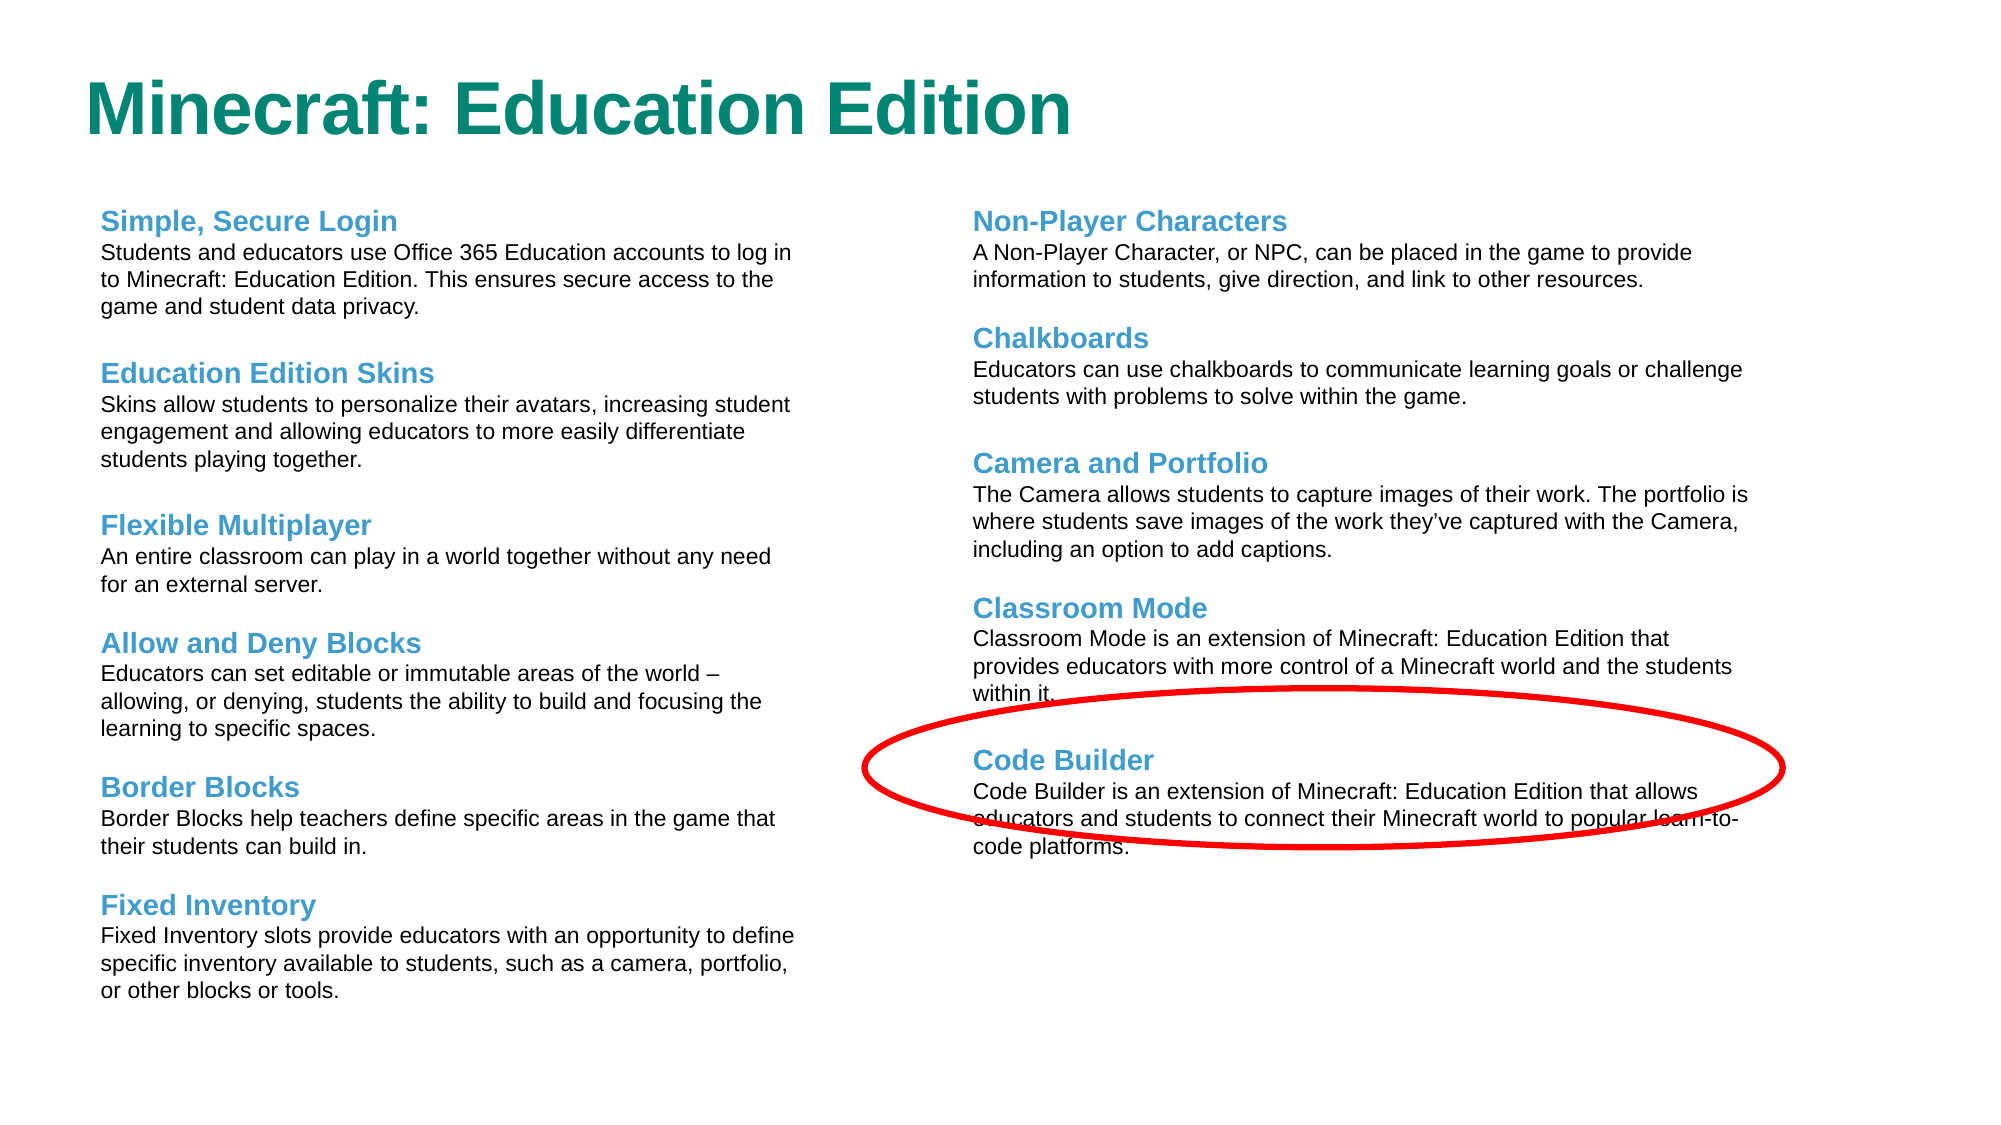

# Minecraft: Education Edition
Simple, Secure Login
Students and educators use Office 365 Education accounts to log in to Minecraft: Education Edition. This ensures secure access to the game and student data privacy.

Education Edition Skins
Skins allow students to personalize their avatars, increasing student engagement and allowing educators to more easily differentiate students playing together.

Flexible Multiplayer
An entire classroom can play in a world together without any need for an external server.

Allow and Deny Blocks
Educators can set editable or immutable areas of the world – allowing, or denying, students the ability to build and focusing the learning to specific spaces.

Border Blocks
Border Blocks help teachers define specific areas in the game that their students can build in.

Fixed Inventory
Fixed Inventory slots provide educators with an opportunity to define specific inventory available to students, such as a camera, portfolio, or other blocks or tools.
Non-Player Characters
A Non-Player Character, or NPC, can be placed in the game to provide information to students, give direction, and link to other resources.

Chalkboards
Educators can use chalkboards to communicate learning goals or challenge students with problems to solve within the game.

Camera and Portfolio
The Camera allows students to capture images of their work. The portfolio is where students save images of the work they’ve captured with the Camera, including an option to add captions.

Classroom Mode
Classroom Mode is an extension of Minecraft: Education Edition that provides educators with more control of a Minecraft world and the students within it.

Code Builder
Code Builder is an extension of Minecraft: Education Edition that allows educators and students to connect their Minecraft world to popular learn-to-code platforms.